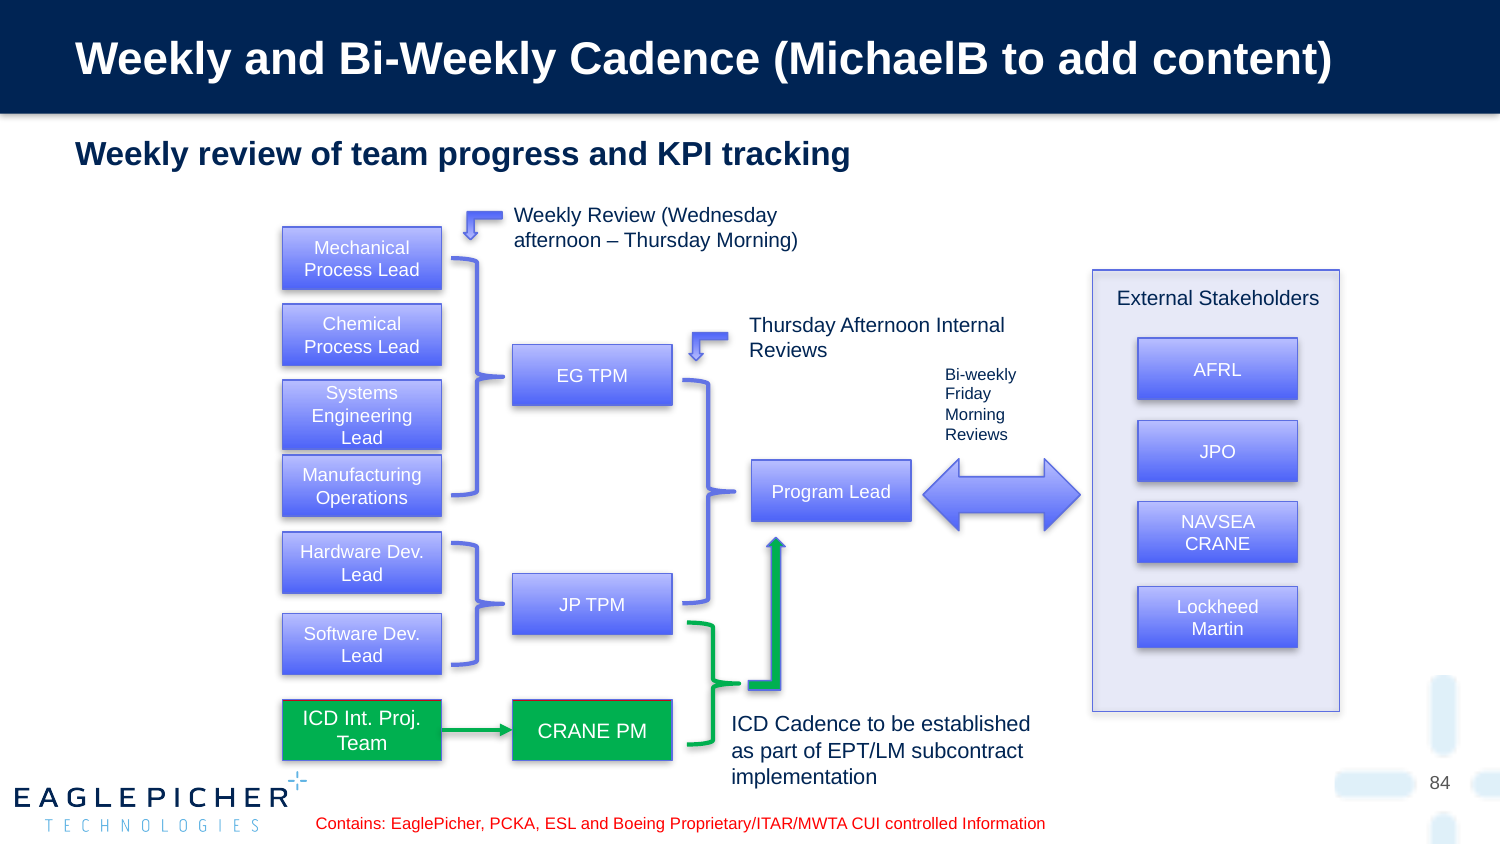

# Weekly and Bi-Weekly Cadence (MichaelB to add content)
Weekly review of team progress and KPI tracking
Weekly Review (Wednesday afternoon – Thursday Morning)

Mechanical Process Lead

Chemical Process Lead
EG TPM
Systems Engineering Lead

Manufacturing Operations
Program Lead
Hardware Dev. Lead

JP TPM
Software Dev. Lead

External Stakeholders
Thursday Afternoon Internal Reviews

AFRL
Bi-weekly Friday Morning Reviews
JPO
NAVSEA CRANE
Lockheed Martin

ICD Int. Proj. Team
CRANE PM
ICD Cadence to be established as part of EPT/LM subcontract implementation